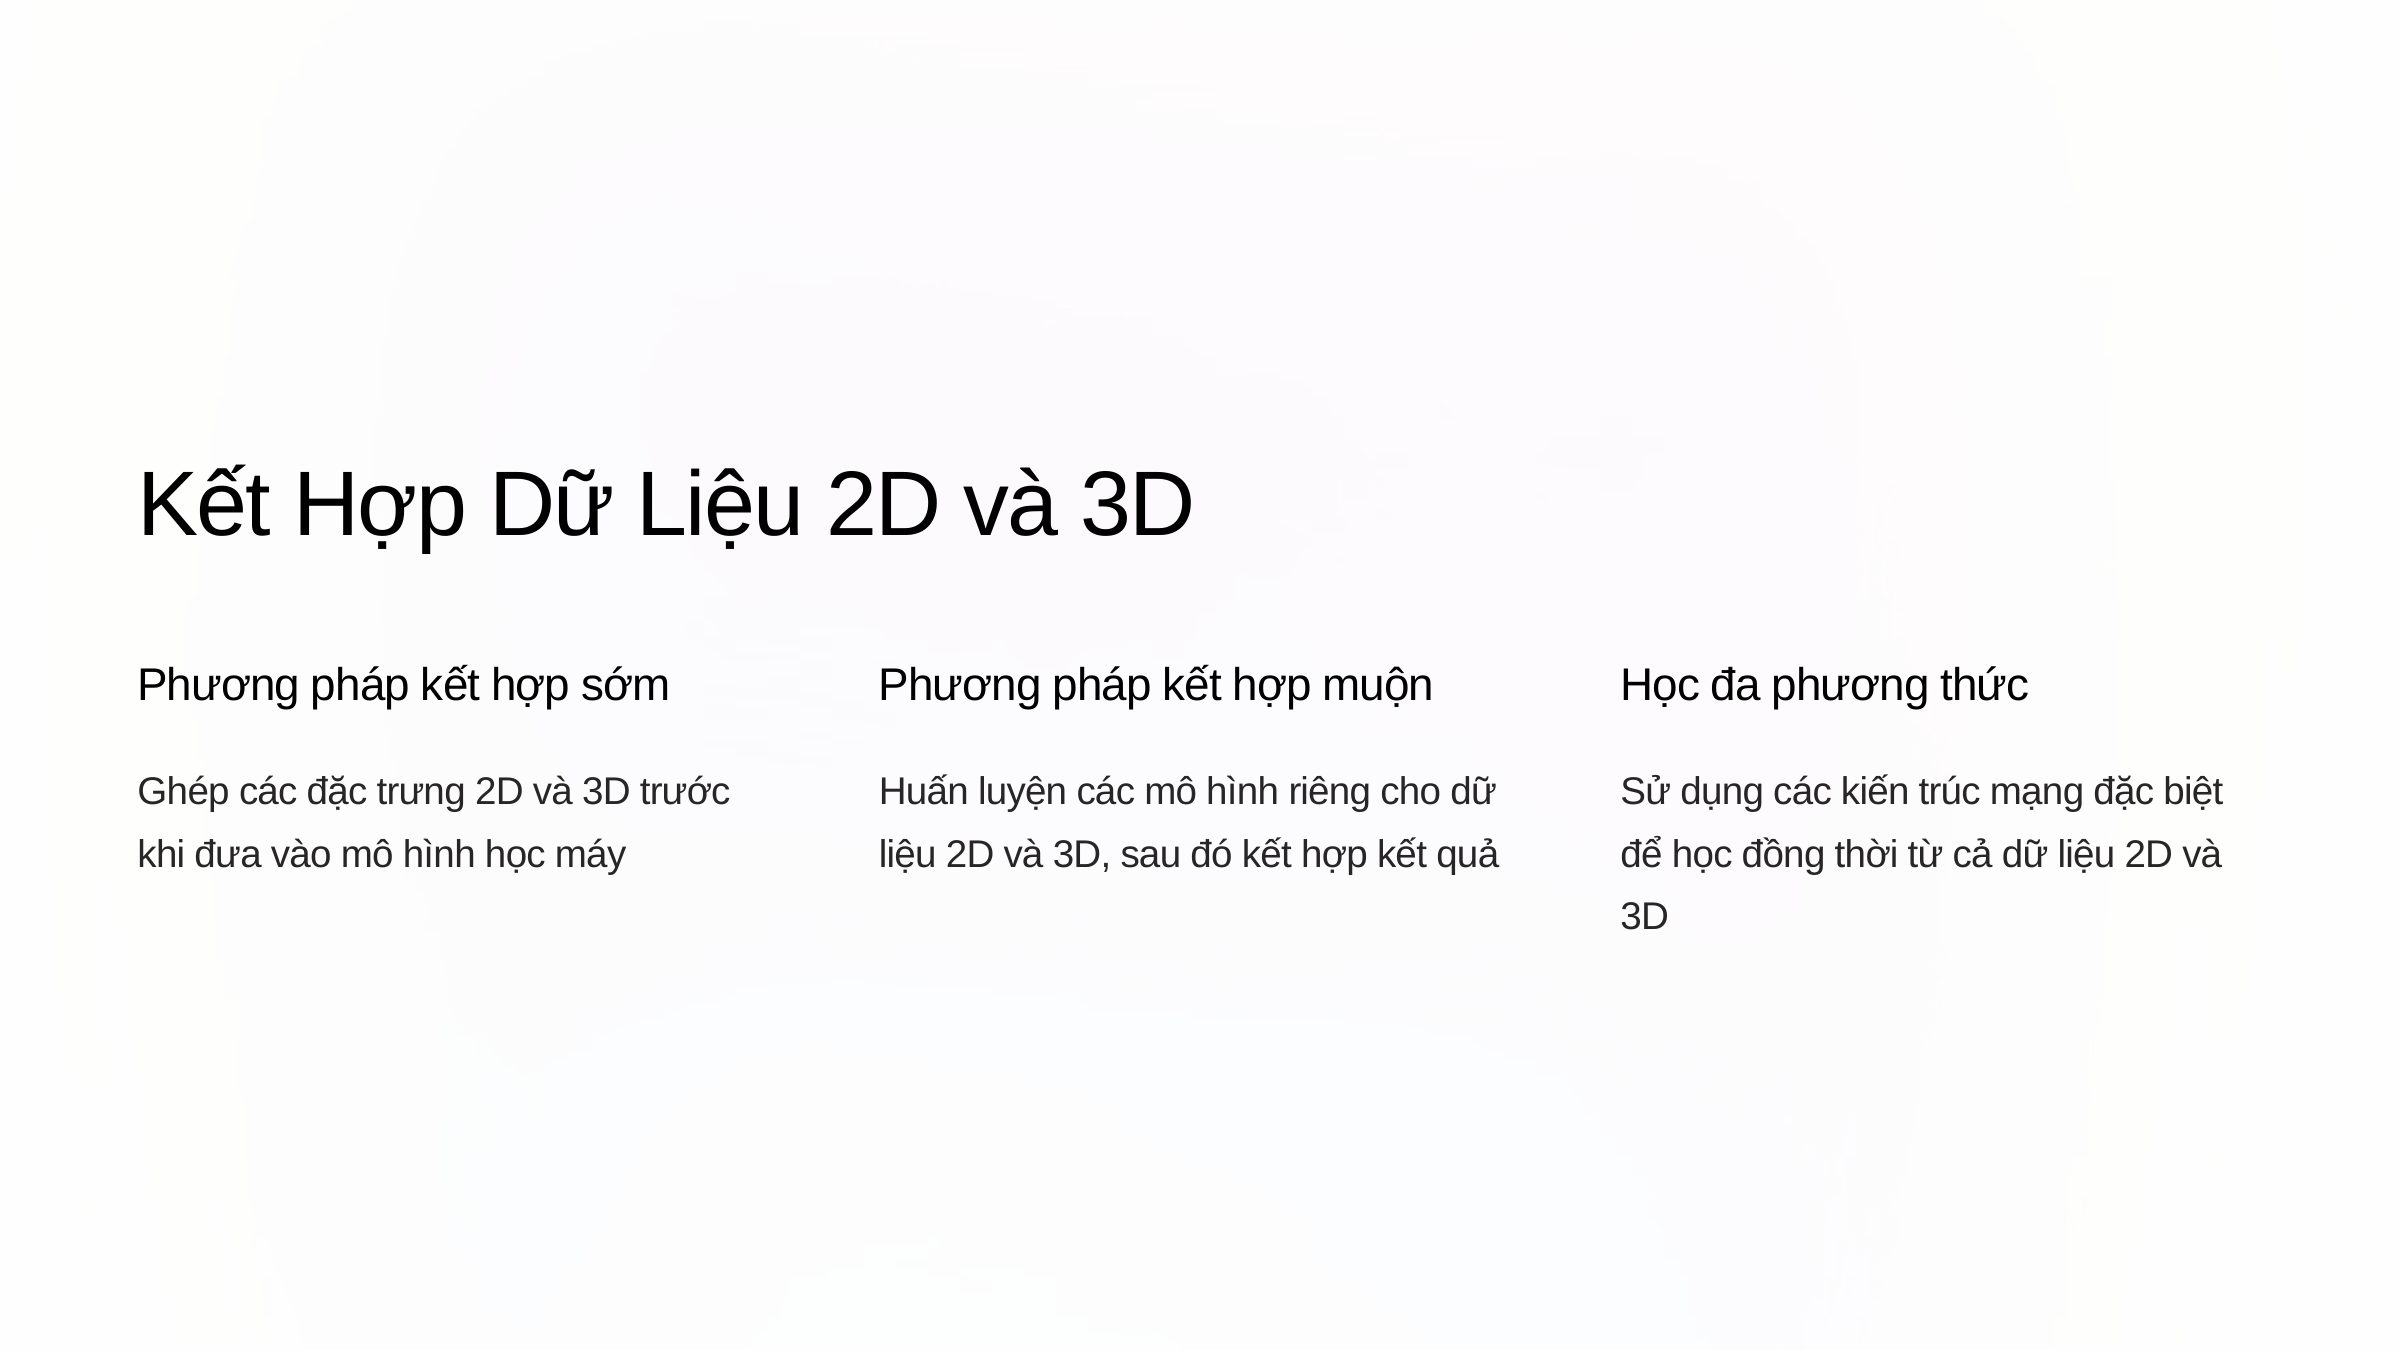

Kết Hợp Dữ Liệu 2D và 3D
Phương pháp kết hợp sớm
Phương pháp kết hợp muộn
Học đa phương thức
Ghép các đặc trưng 2D và 3D trước khi đưa vào mô hình học máy
Huấn luyện các mô hình riêng cho dữ liệu 2D và 3D, sau đó kết hợp kết quả
Sử dụng các kiến trúc mạng đặc biệt để học đồng thời từ cả dữ liệu 2D và 3D